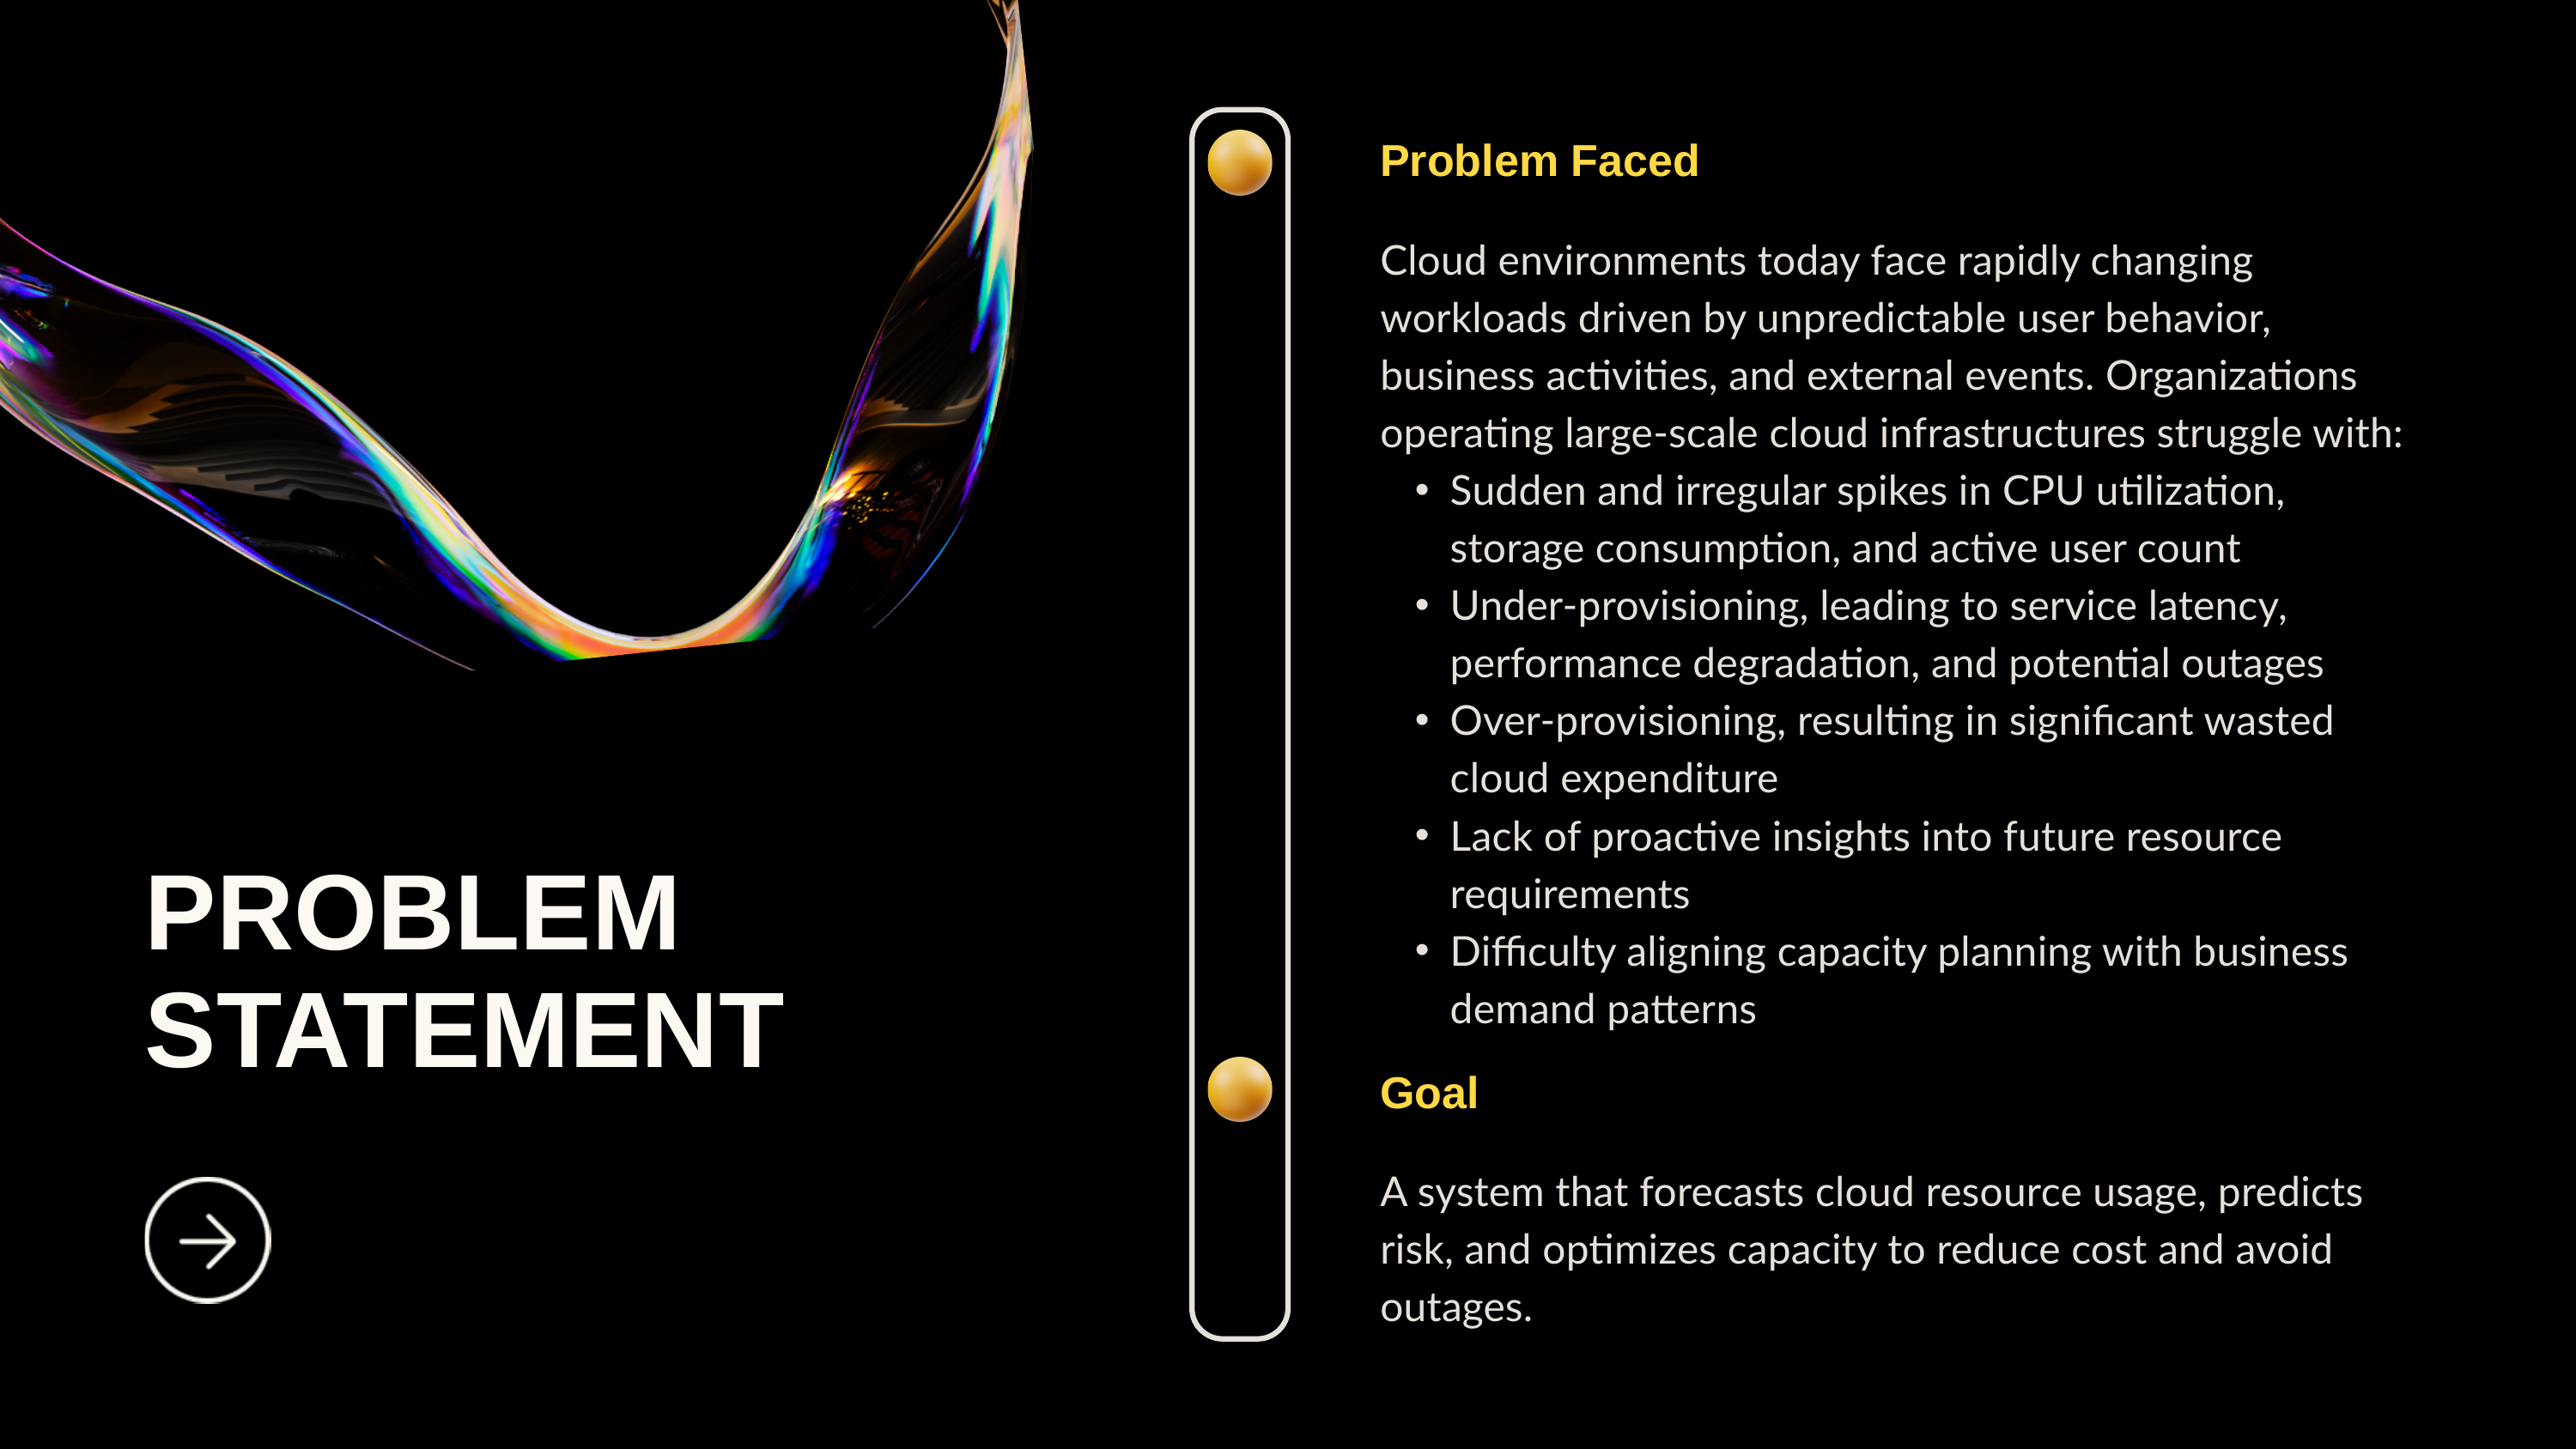

Problem Faced

Cloud environments today face rapidly changing workloads driven by unpredictable user behavior, business activities, and external events. Organizations operating large-scale cloud infrastructures struggle with:
Sudden and irregular spikes in CPU utilization, storage consumption, and active user count
Under-provisioning, leading to service latency, performance degradation, and potential outages
Over-provisioning, resulting in significant wasted cloud expenditure
Lack of proactive insights into future resource requirements
Difficulty aligning capacity planning with business demand patterns

PROBLEM STATEMENT
Goal

A system that forecasts cloud resource usage, predicts risk, and optimizes capacity to reduce cost and avoid outages.